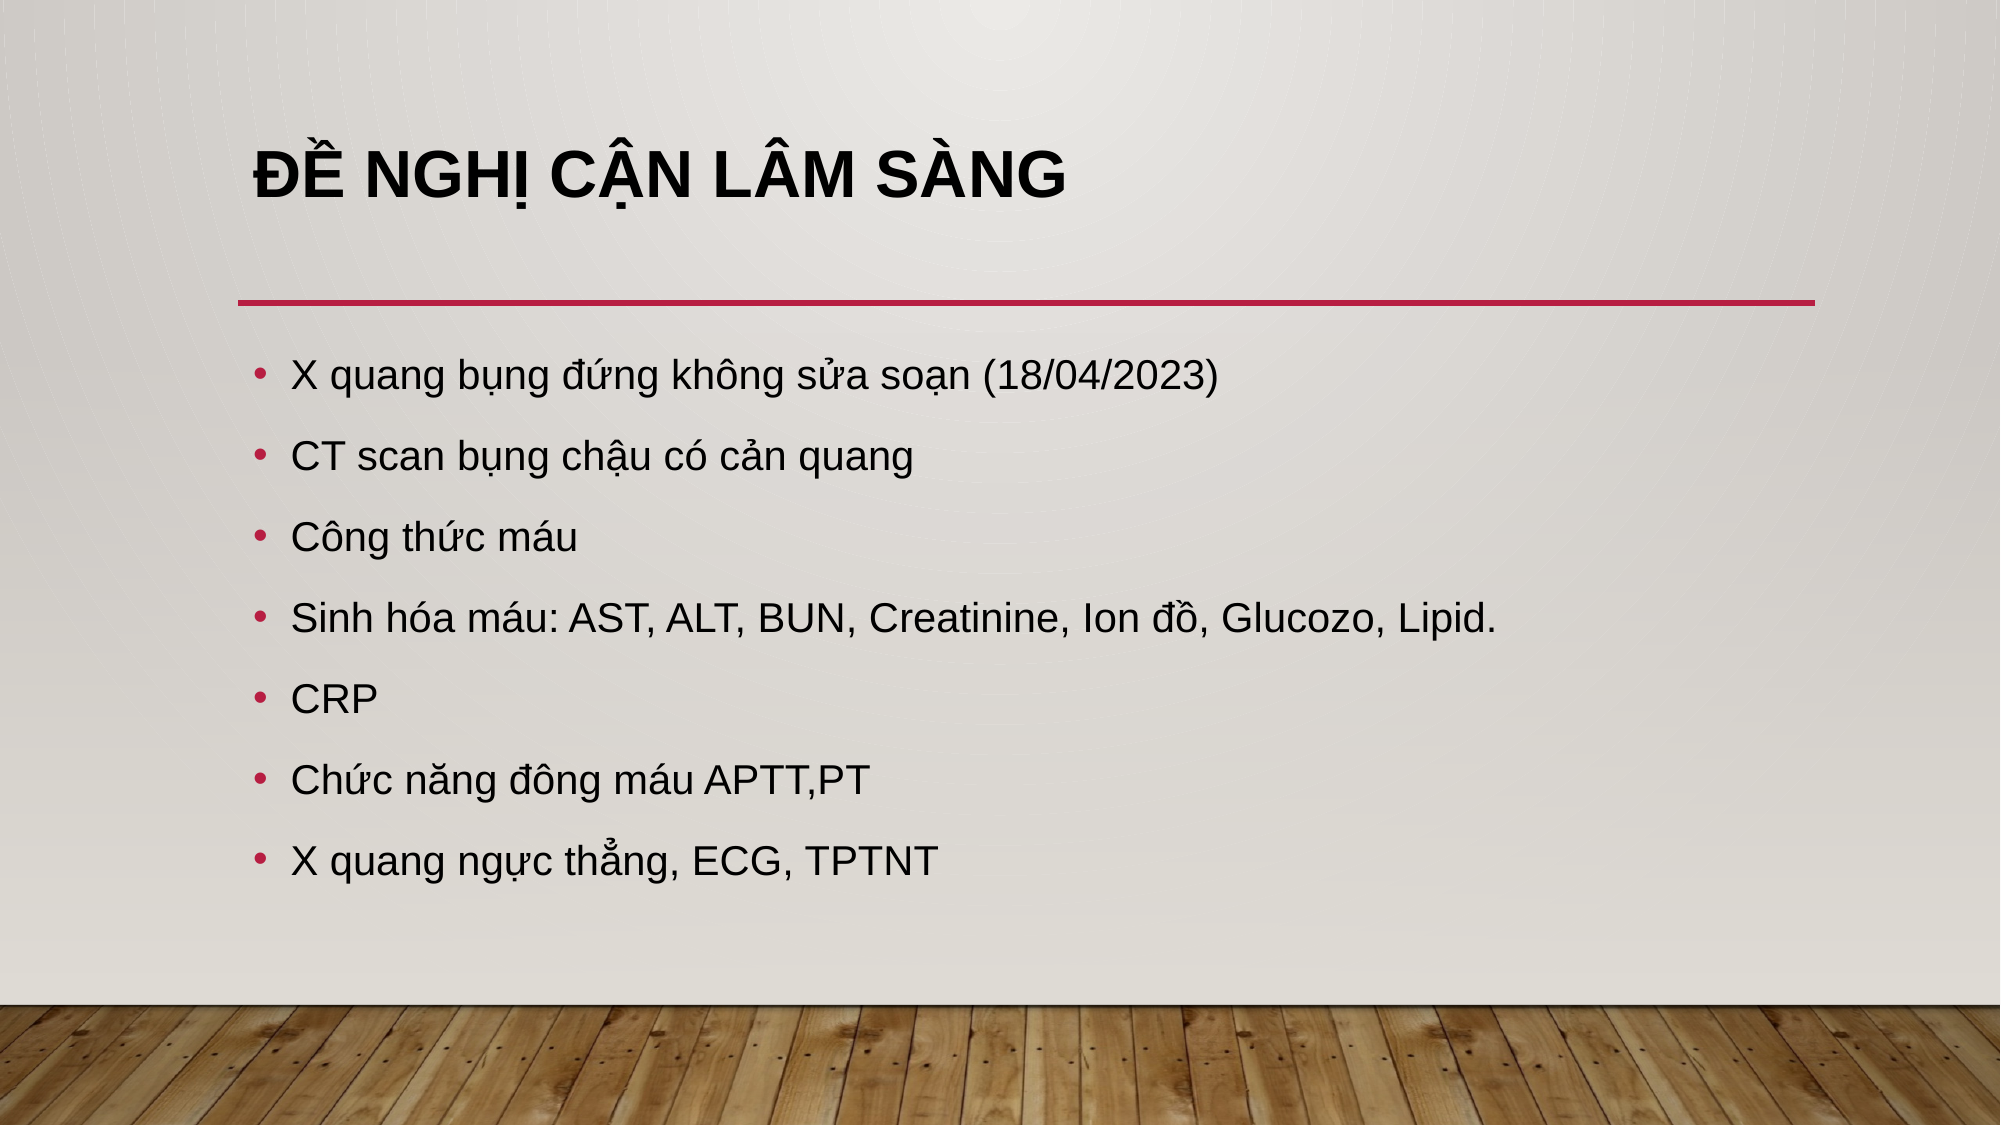

# Đề nghị cận lâm sàng
X quang bụng đứng không sửa soạn (18/04/2023)
CT scan bụng chậu có cản quang
Công thức máu
Sinh hóa máu: AST, ALT, BUN, Creatinine, Ion đồ, Glucozo, Lipid.
CRP
Chức năng đông máu APTT,PT
X quang ngực thẳng, ECG, TPTNT